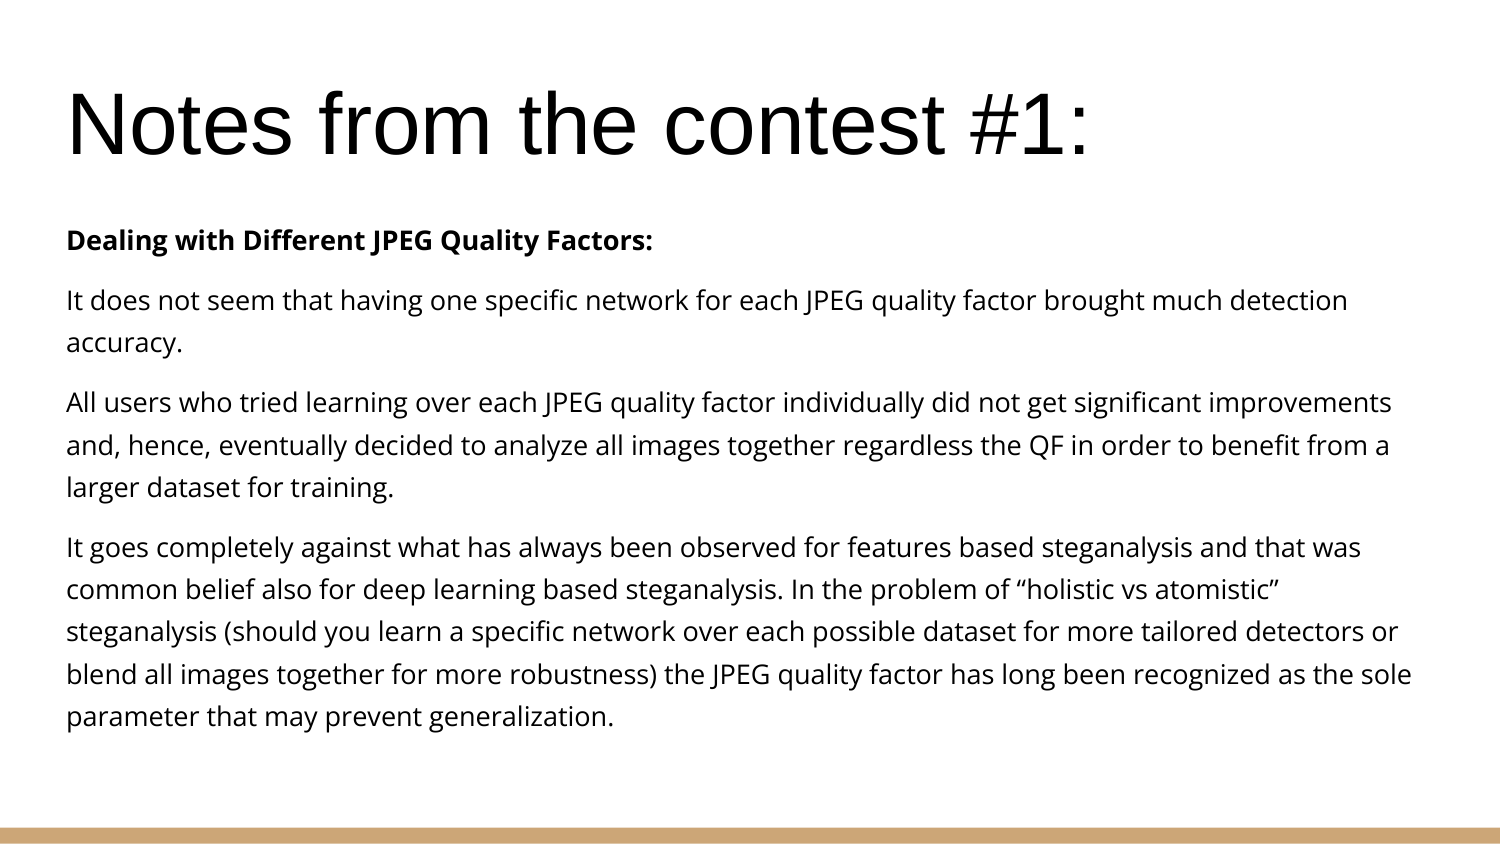

# Notes from the contest #1:
Dealing with Different JPEG Quality Factors:
It does not seem that having one specific network for each JPEG quality factor brought much detection accuracy.
All users who tried learning over each JPEG quality factor individually did not get significant improvements and, hence, eventually decided to analyze all images together regardless the QF in order to benefit from a larger dataset for training.
It goes completely against what has always been observed for features based steganalysis and that was common belief also for deep learning based steganalysis. In the problem of “holistic vs atomistic” steganalysis (should you learn a specific network over each possible dataset for more tailored detectors or blend all images together for more robustness) the JPEG quality factor has long been recognized as the sole parameter that may prevent generalization.